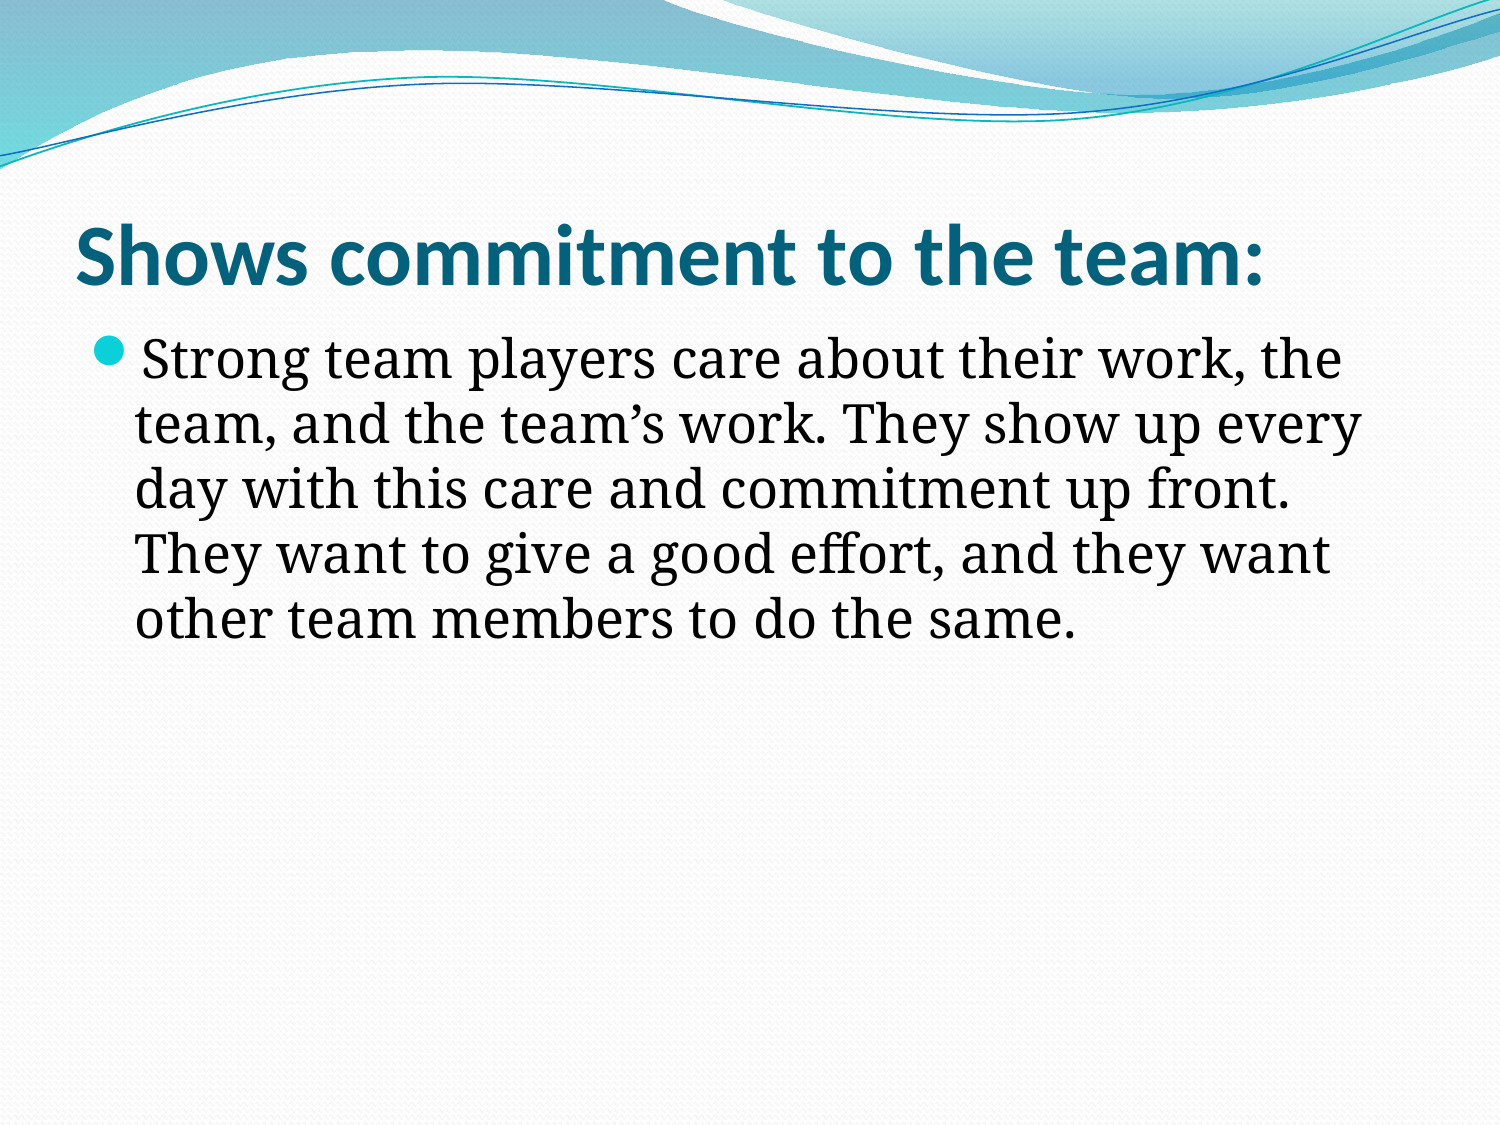

# Shows commitment to the team:
Strong team players care about their work, the team, and the team’s work. They show up every day with this care and commitment up front. They want to give a good effort, and they want other team members to do the same.